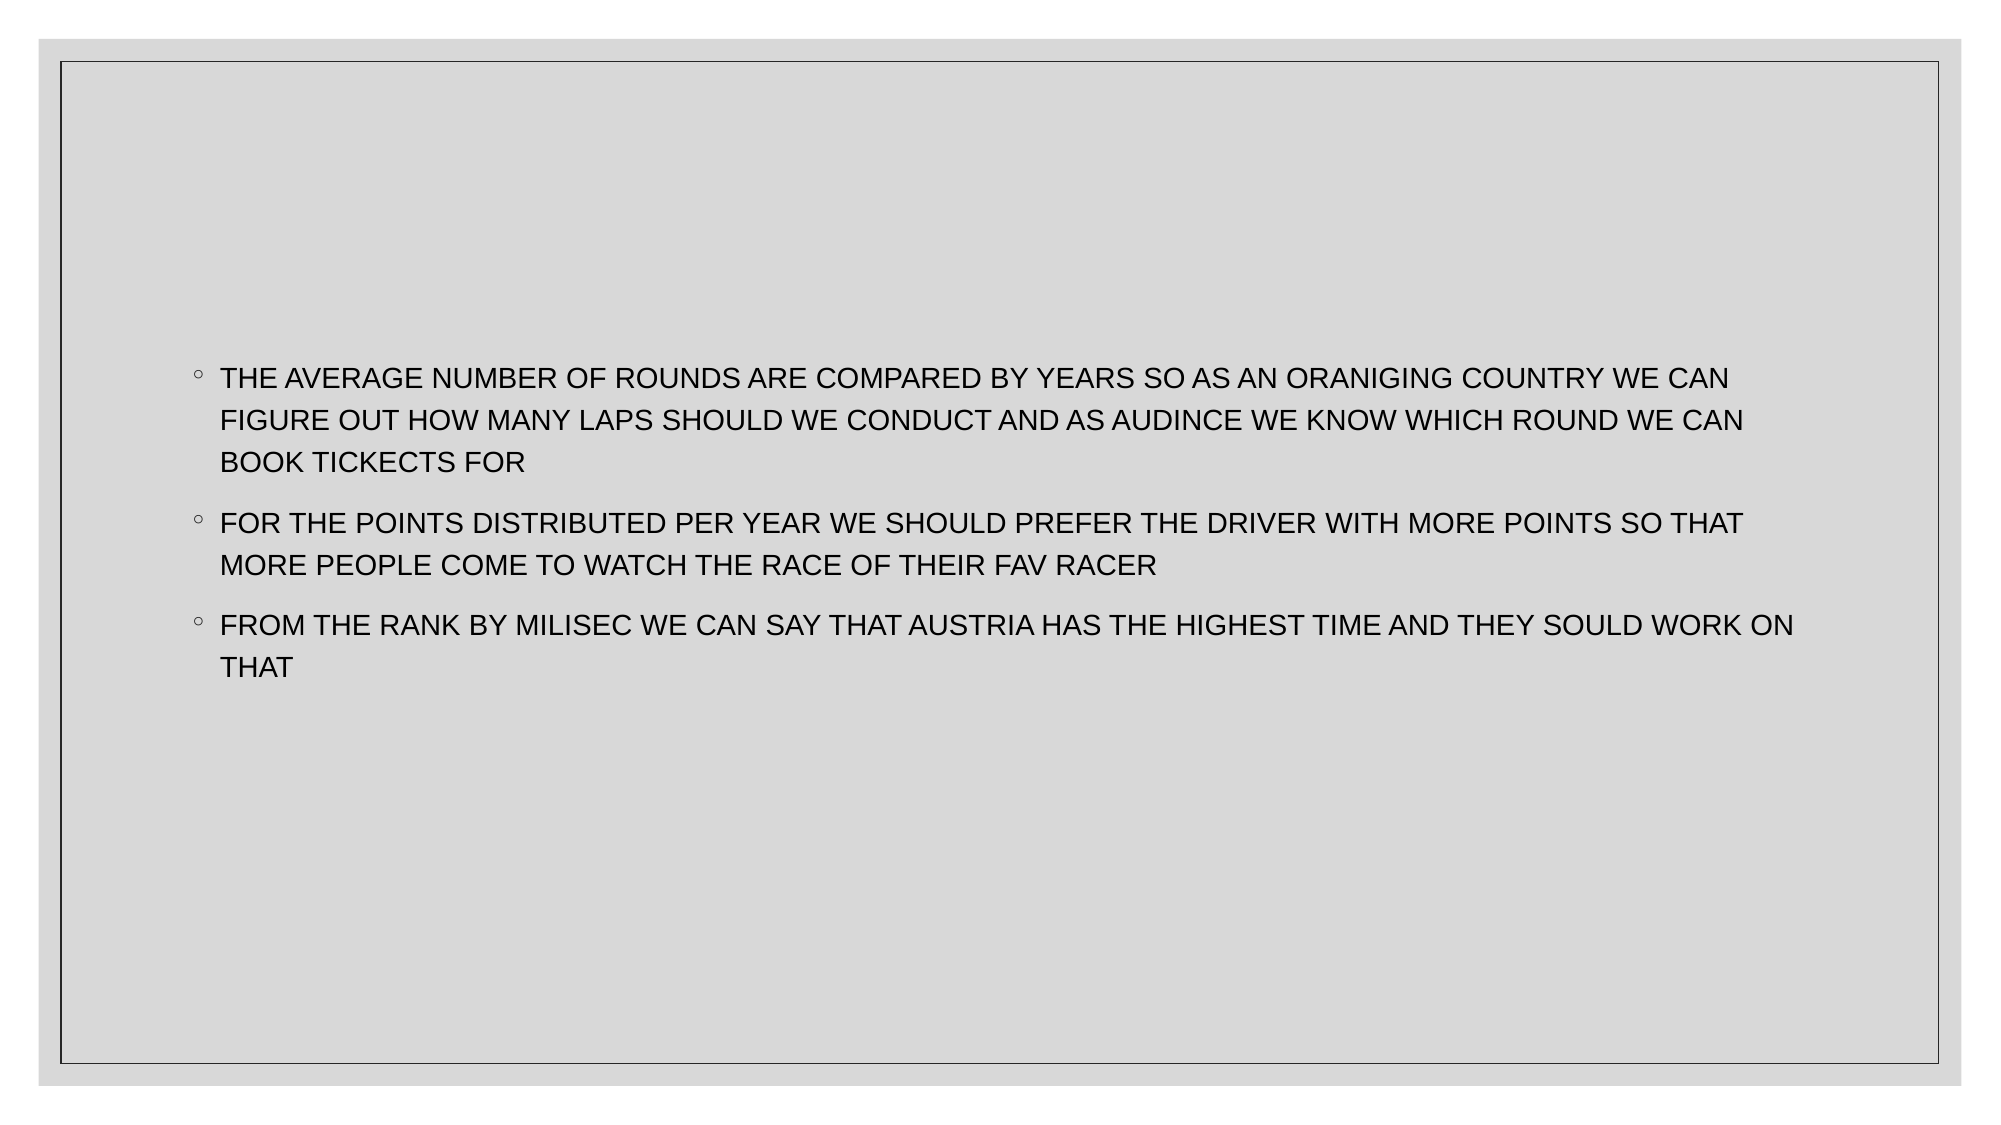

#
THE AVERAGE NUMBER OF ROUNDS ARE COMPARED BY YEARS SO AS AN ORANIGING COUNTRY WE CAN FIGURE OUT HOW MANY LAPS SHOULD WE CONDUCT AND AS AUDINCE WE KNOW WHICH ROUND WE CAN BOOK TICKECTS FOR
FOR THE POINTS DISTRIBUTED PER YEAR WE SHOULD PREFER THE DRIVER WITH MORE POINTS SO THAT MORE PEOPLE COME TO WATCH THE RACE OF THEIR FAV RACER
FROM THE RANK BY MILISEC WE CAN SAY THAT AUSTRIA HAS THE HIGHEST TIME AND THEY SOULD WORK ON THAT